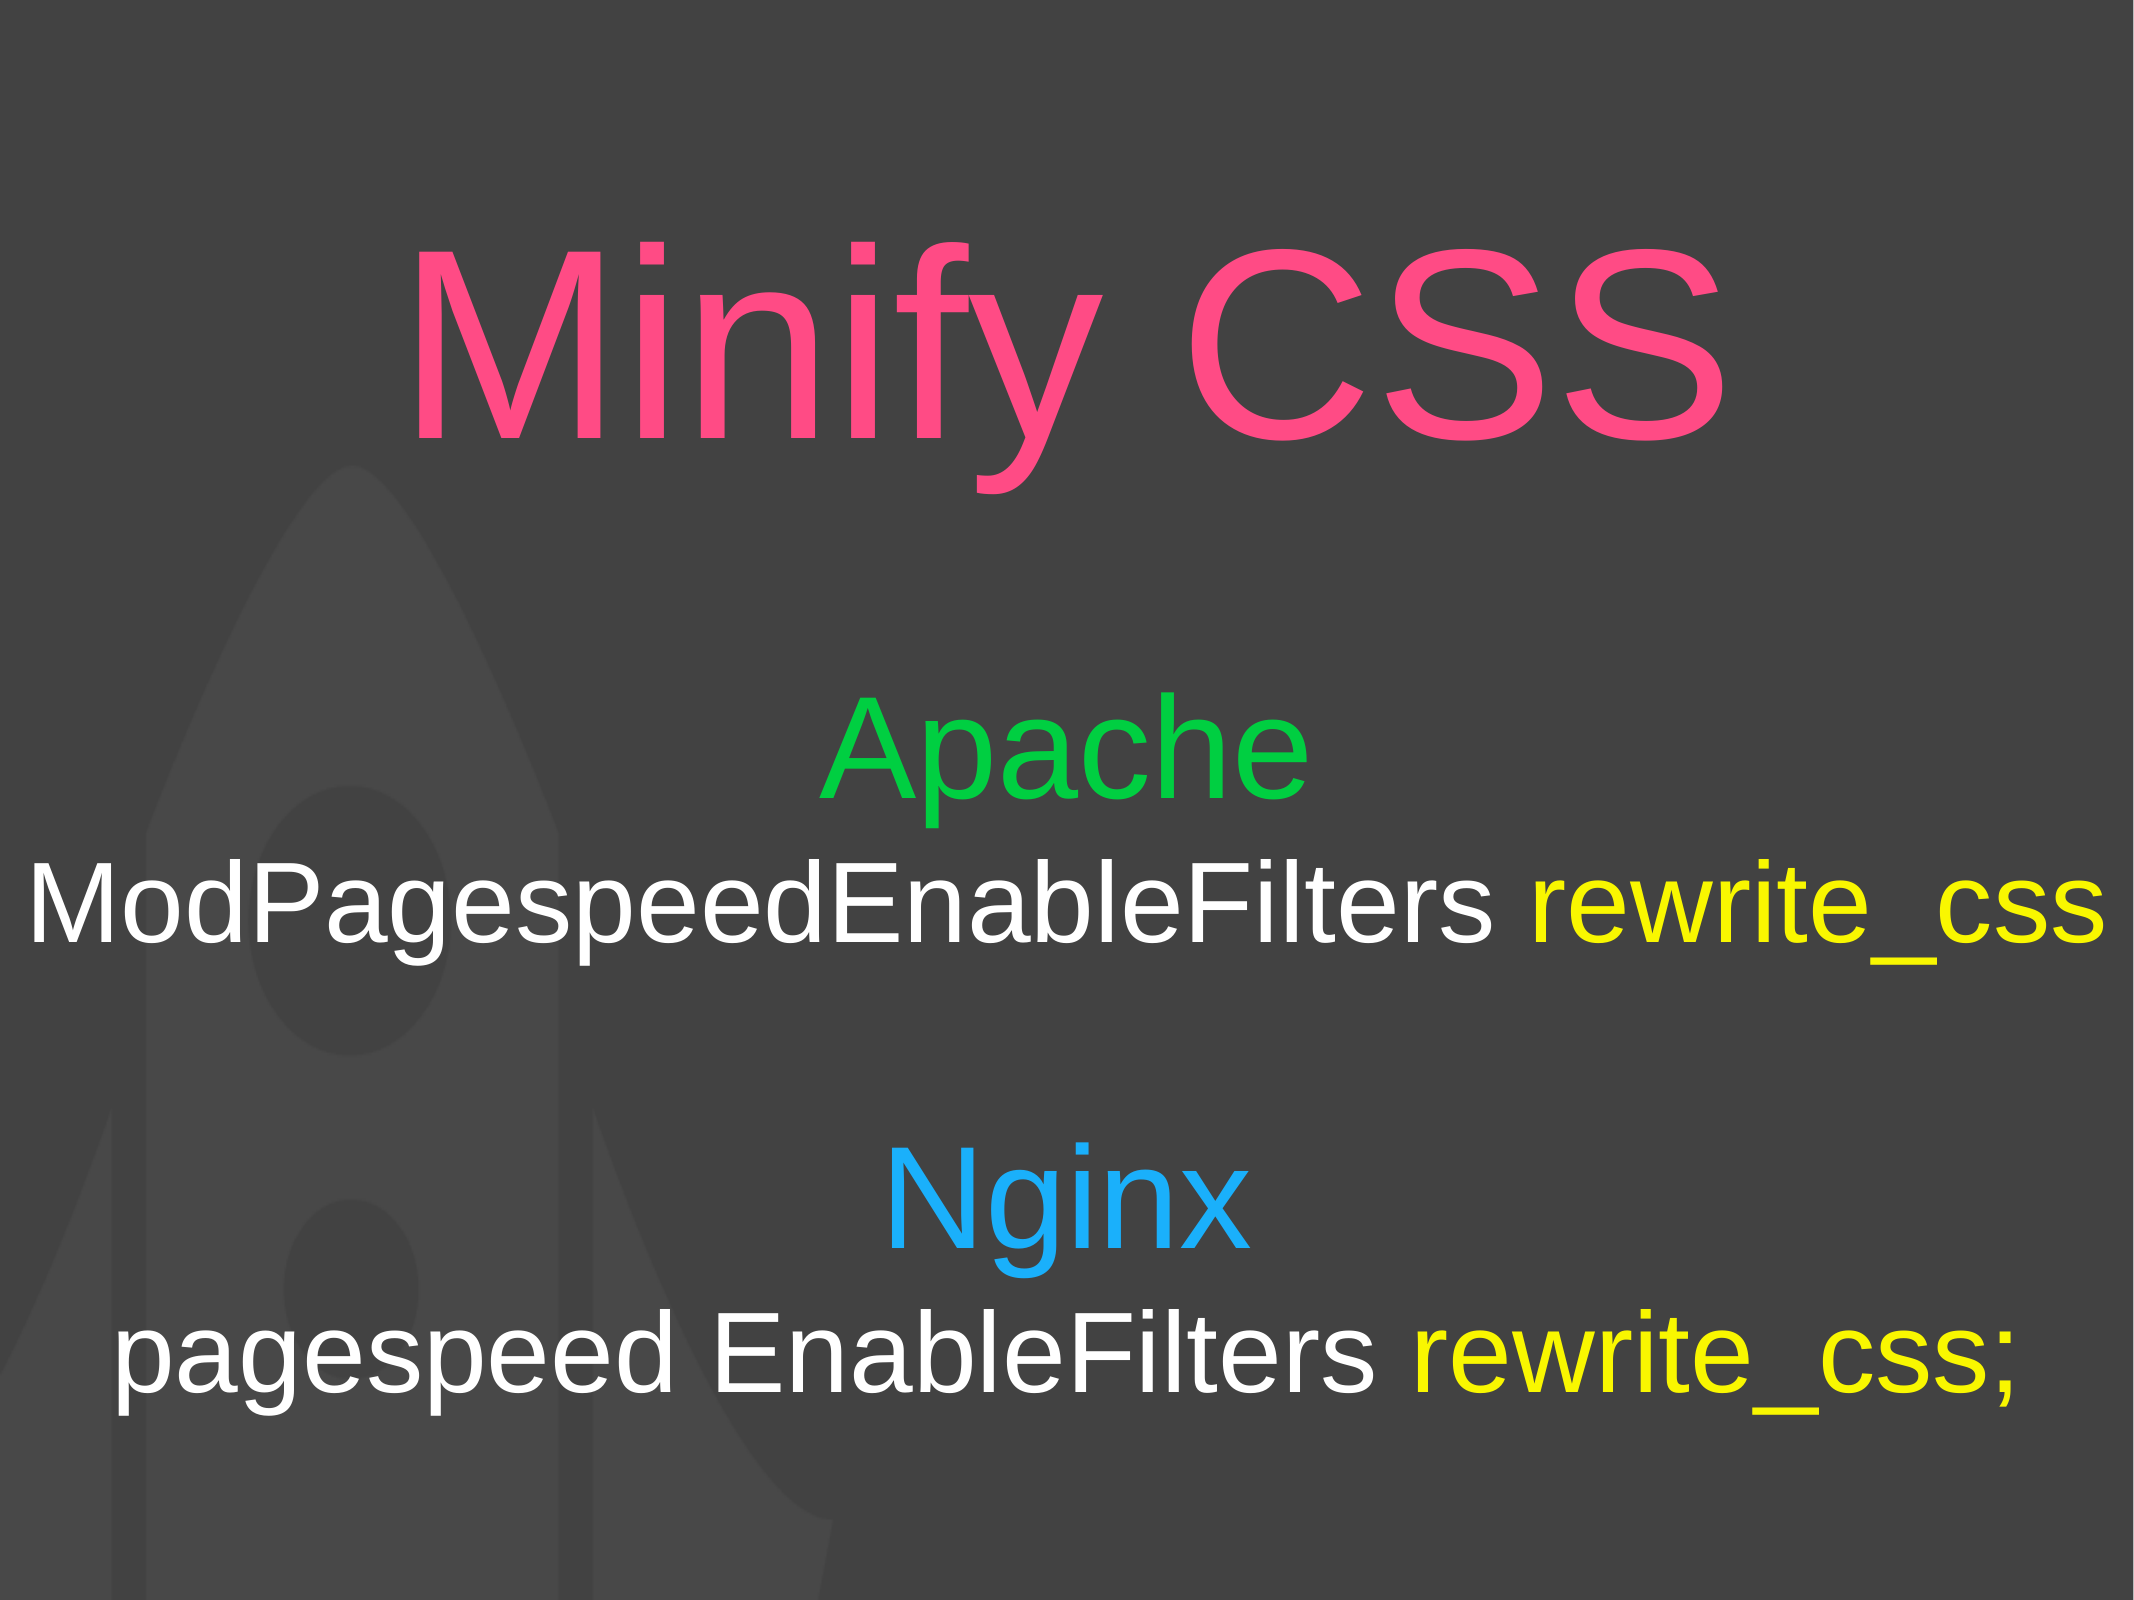

Minify CSS
Apache
ModPagespeedEnableFilters rewrite_css

Nginx
pagespeed EnableFilters rewrite_css;